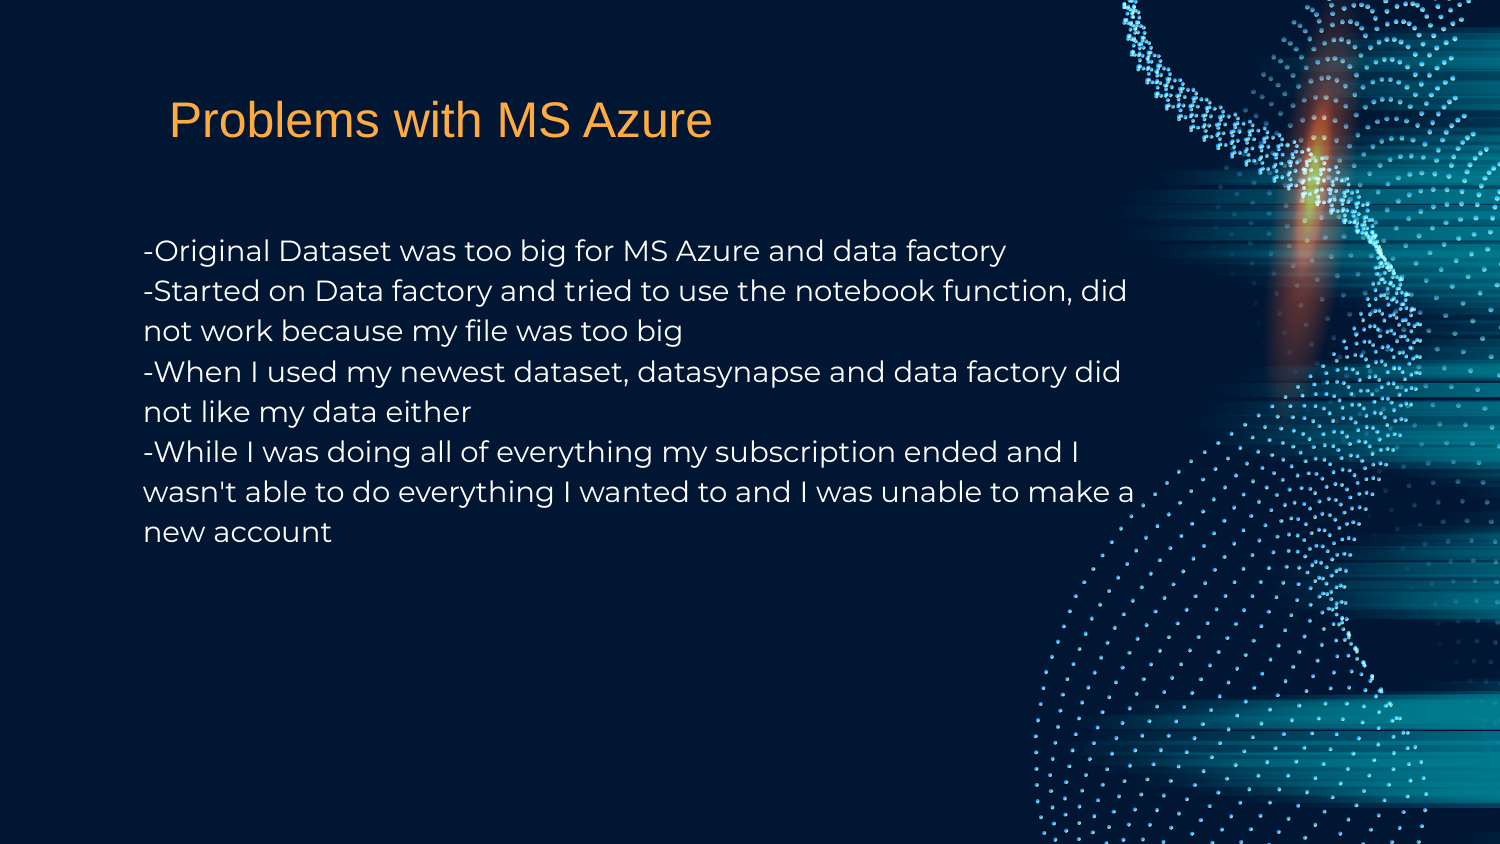

# Problems with MS Azure
-Original Dataset was too big for MS Azure and data factory
-Started on Data factory and tried to use the notebook function, did not work because my file was too big
-When I used my newest dataset, datasynapse and data factory did not like my data either
-While I was doing all of everything my subscription ended and I wasn't able to do everything I wanted to and I was unable to make a new account